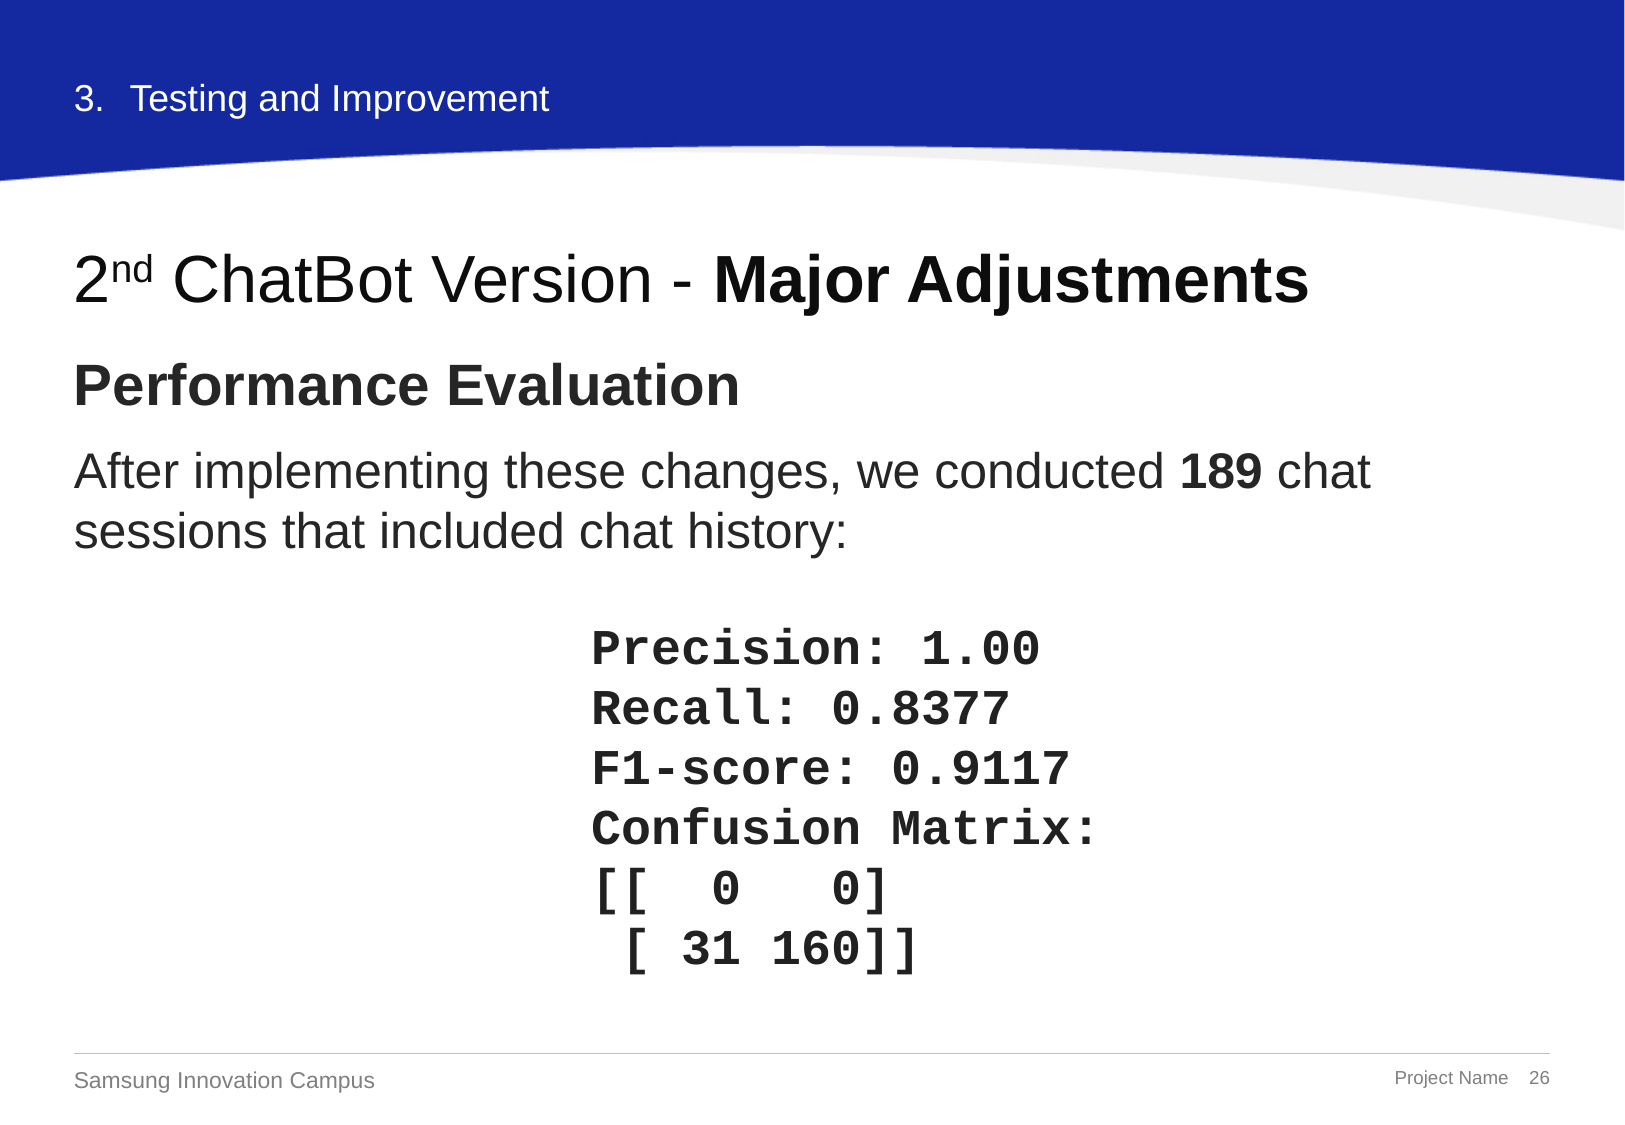

3.
Testing and Improvement

# 2nd ChatBot Version - Major Adjustments
Performance Evaluation
After implementing these changes, we conducted 189 chat sessions that included chat history:
Precision: 1.00
Recall: 0.8377
F1-score: 0.9117
Confusion Matrix:
[[  0   0]
 [ 31 160]]